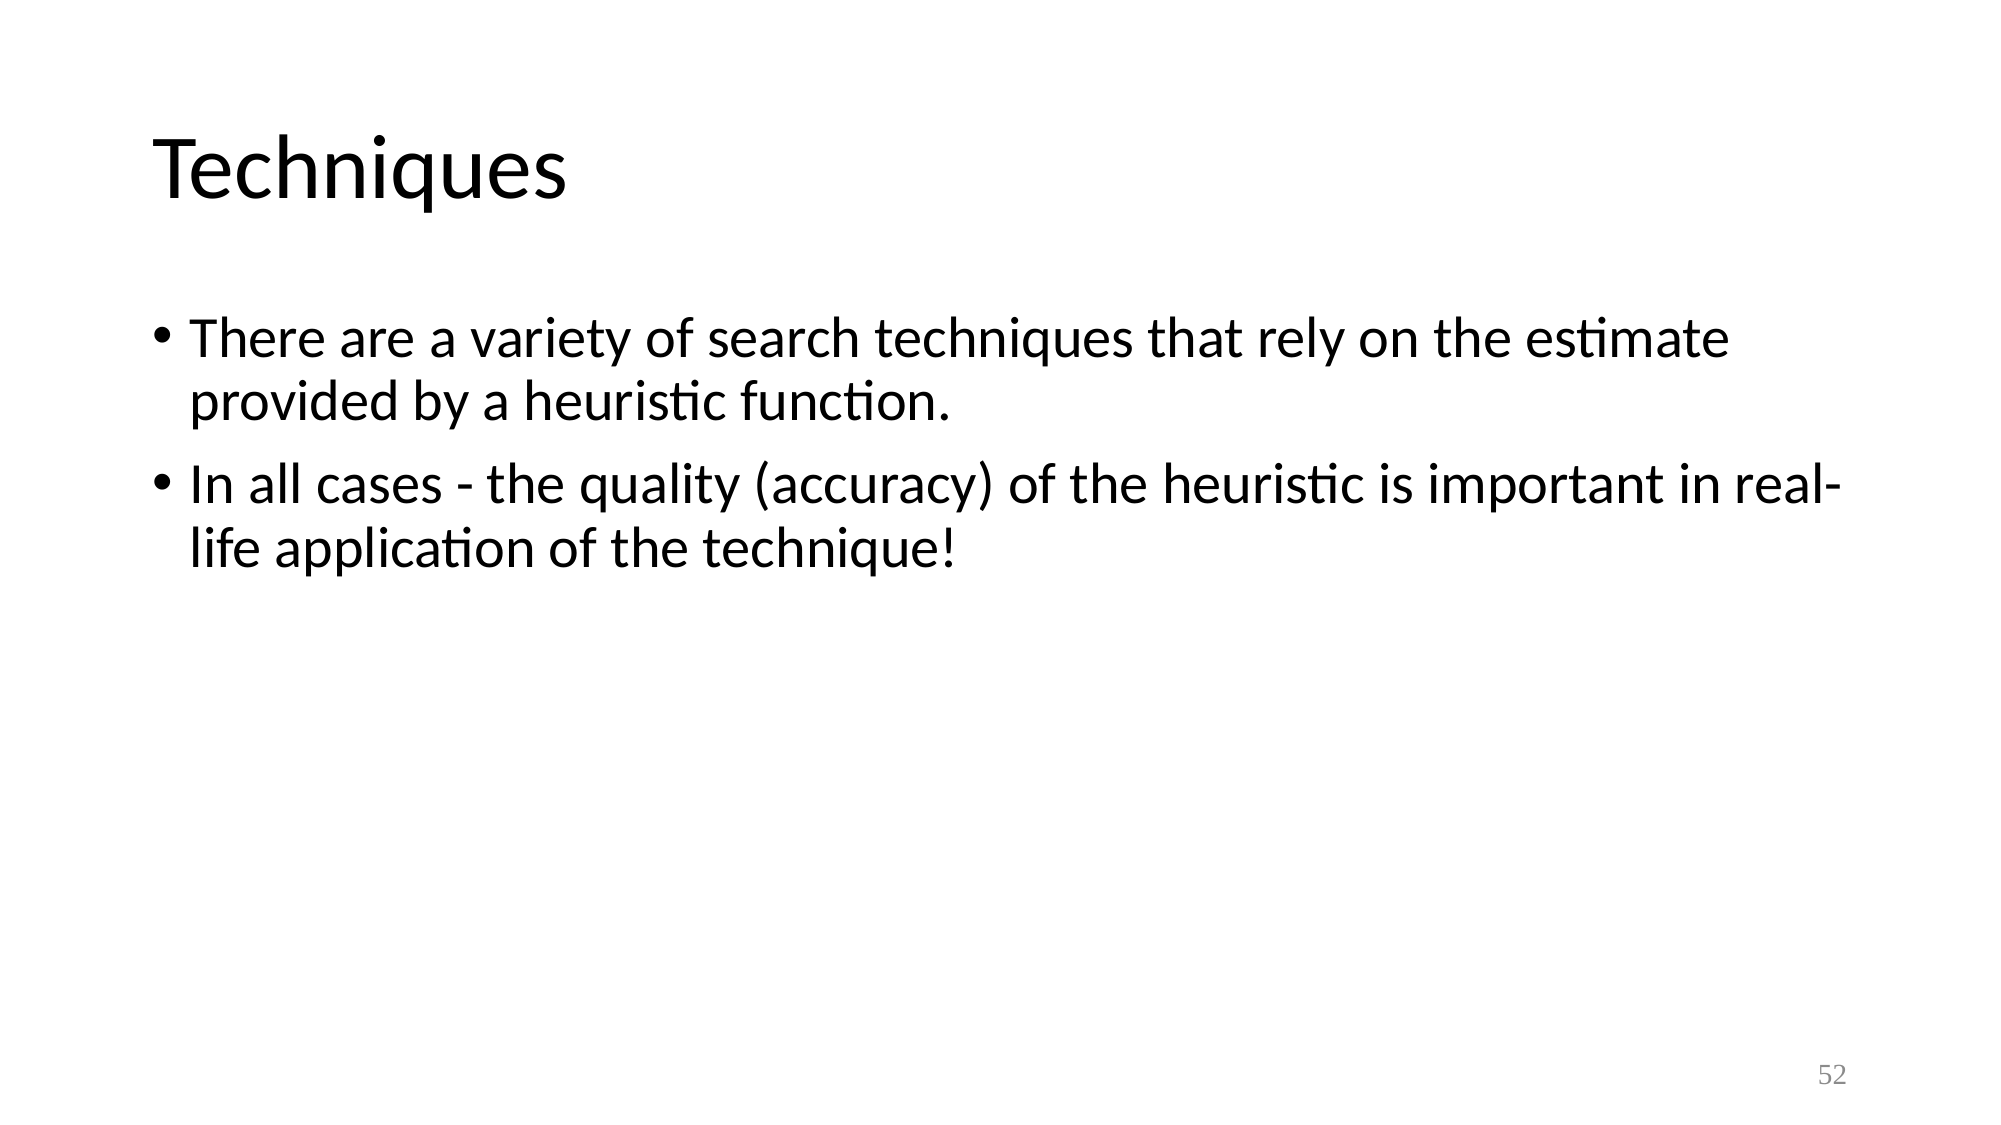

# Techniques
There are a variety of search techniques that rely on the estimate provided by a heuristic function.
In all cases - the quality (accuracy) of the heuristic is important in real-life application of the technique!
52